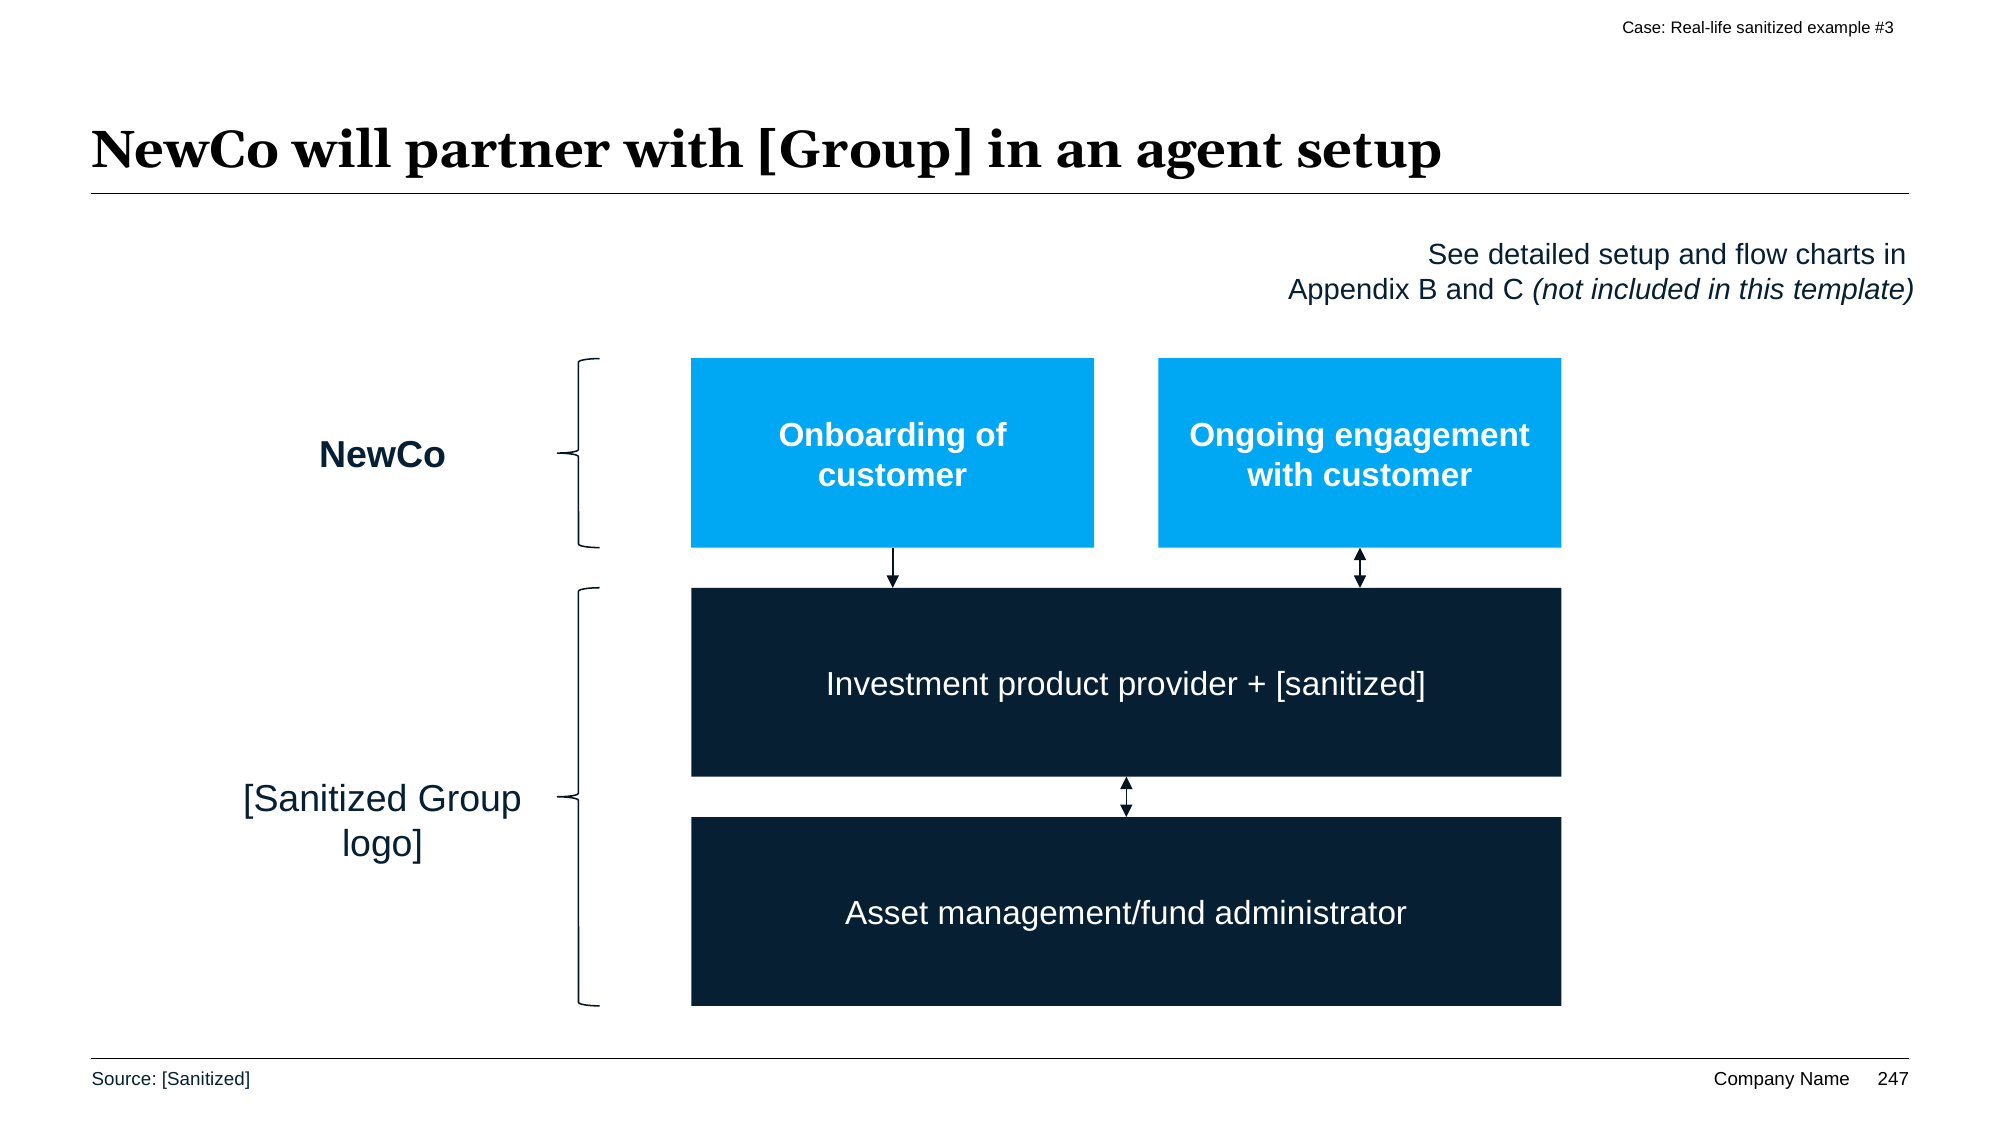

Case: Real-life sanitized example #3
# NewCo will partner with [Group] in an agent setup
See detailed setup and flow charts in
Appendix B and C (not included in this template)
Onboarding of customer
Ongoing engagement with customer

NewCo

Investment product provider + [sanitized]
[Sanitized Group logo]
Asset management/fund administrator

Source: [Sanitized]